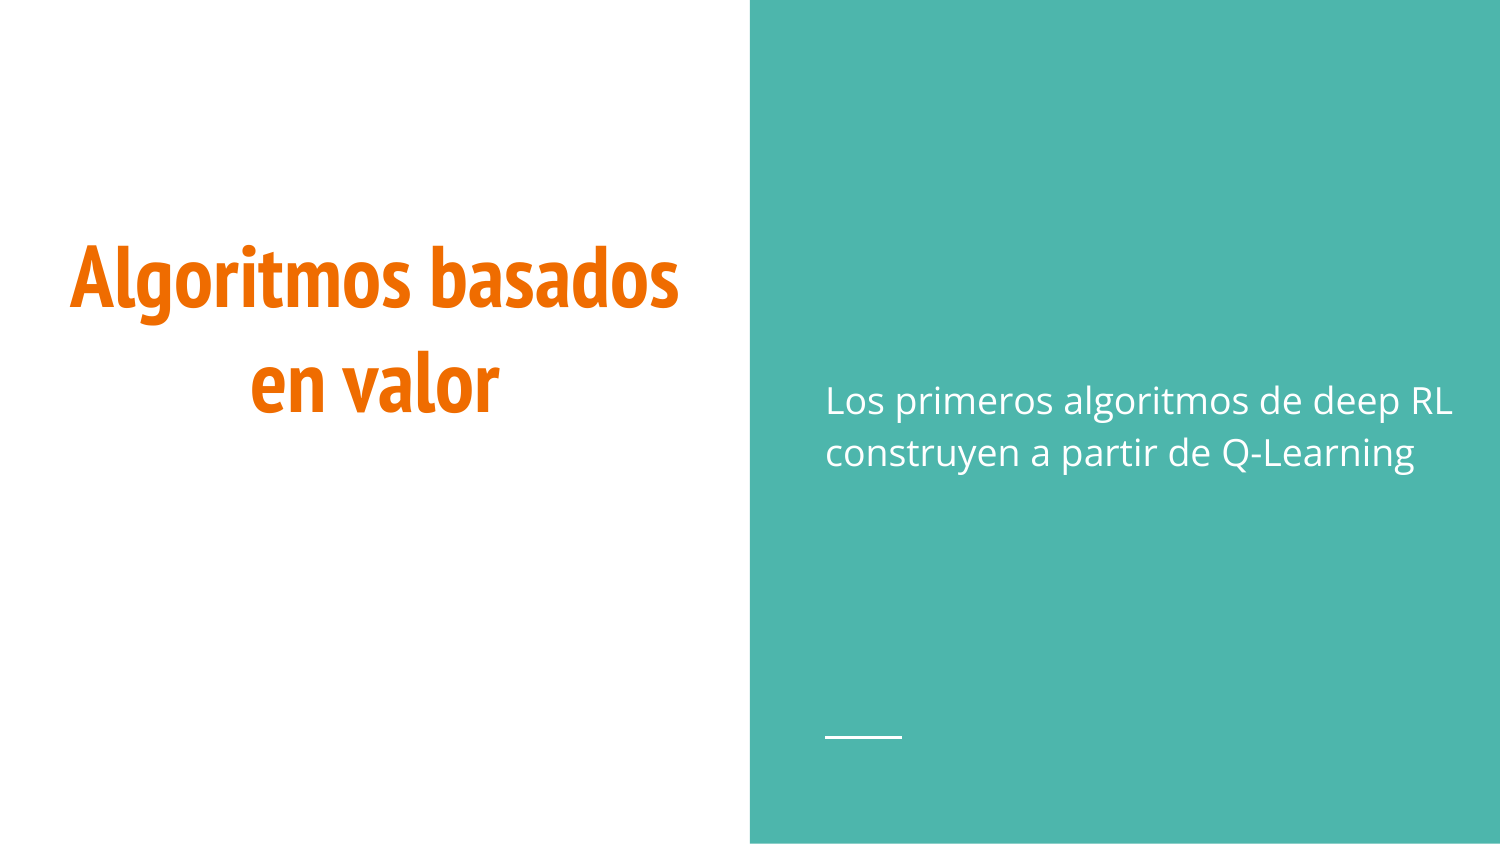

Los primeros algoritmos de deep RL construyen a partir de Q-Learning
# Algoritmos basados en valor